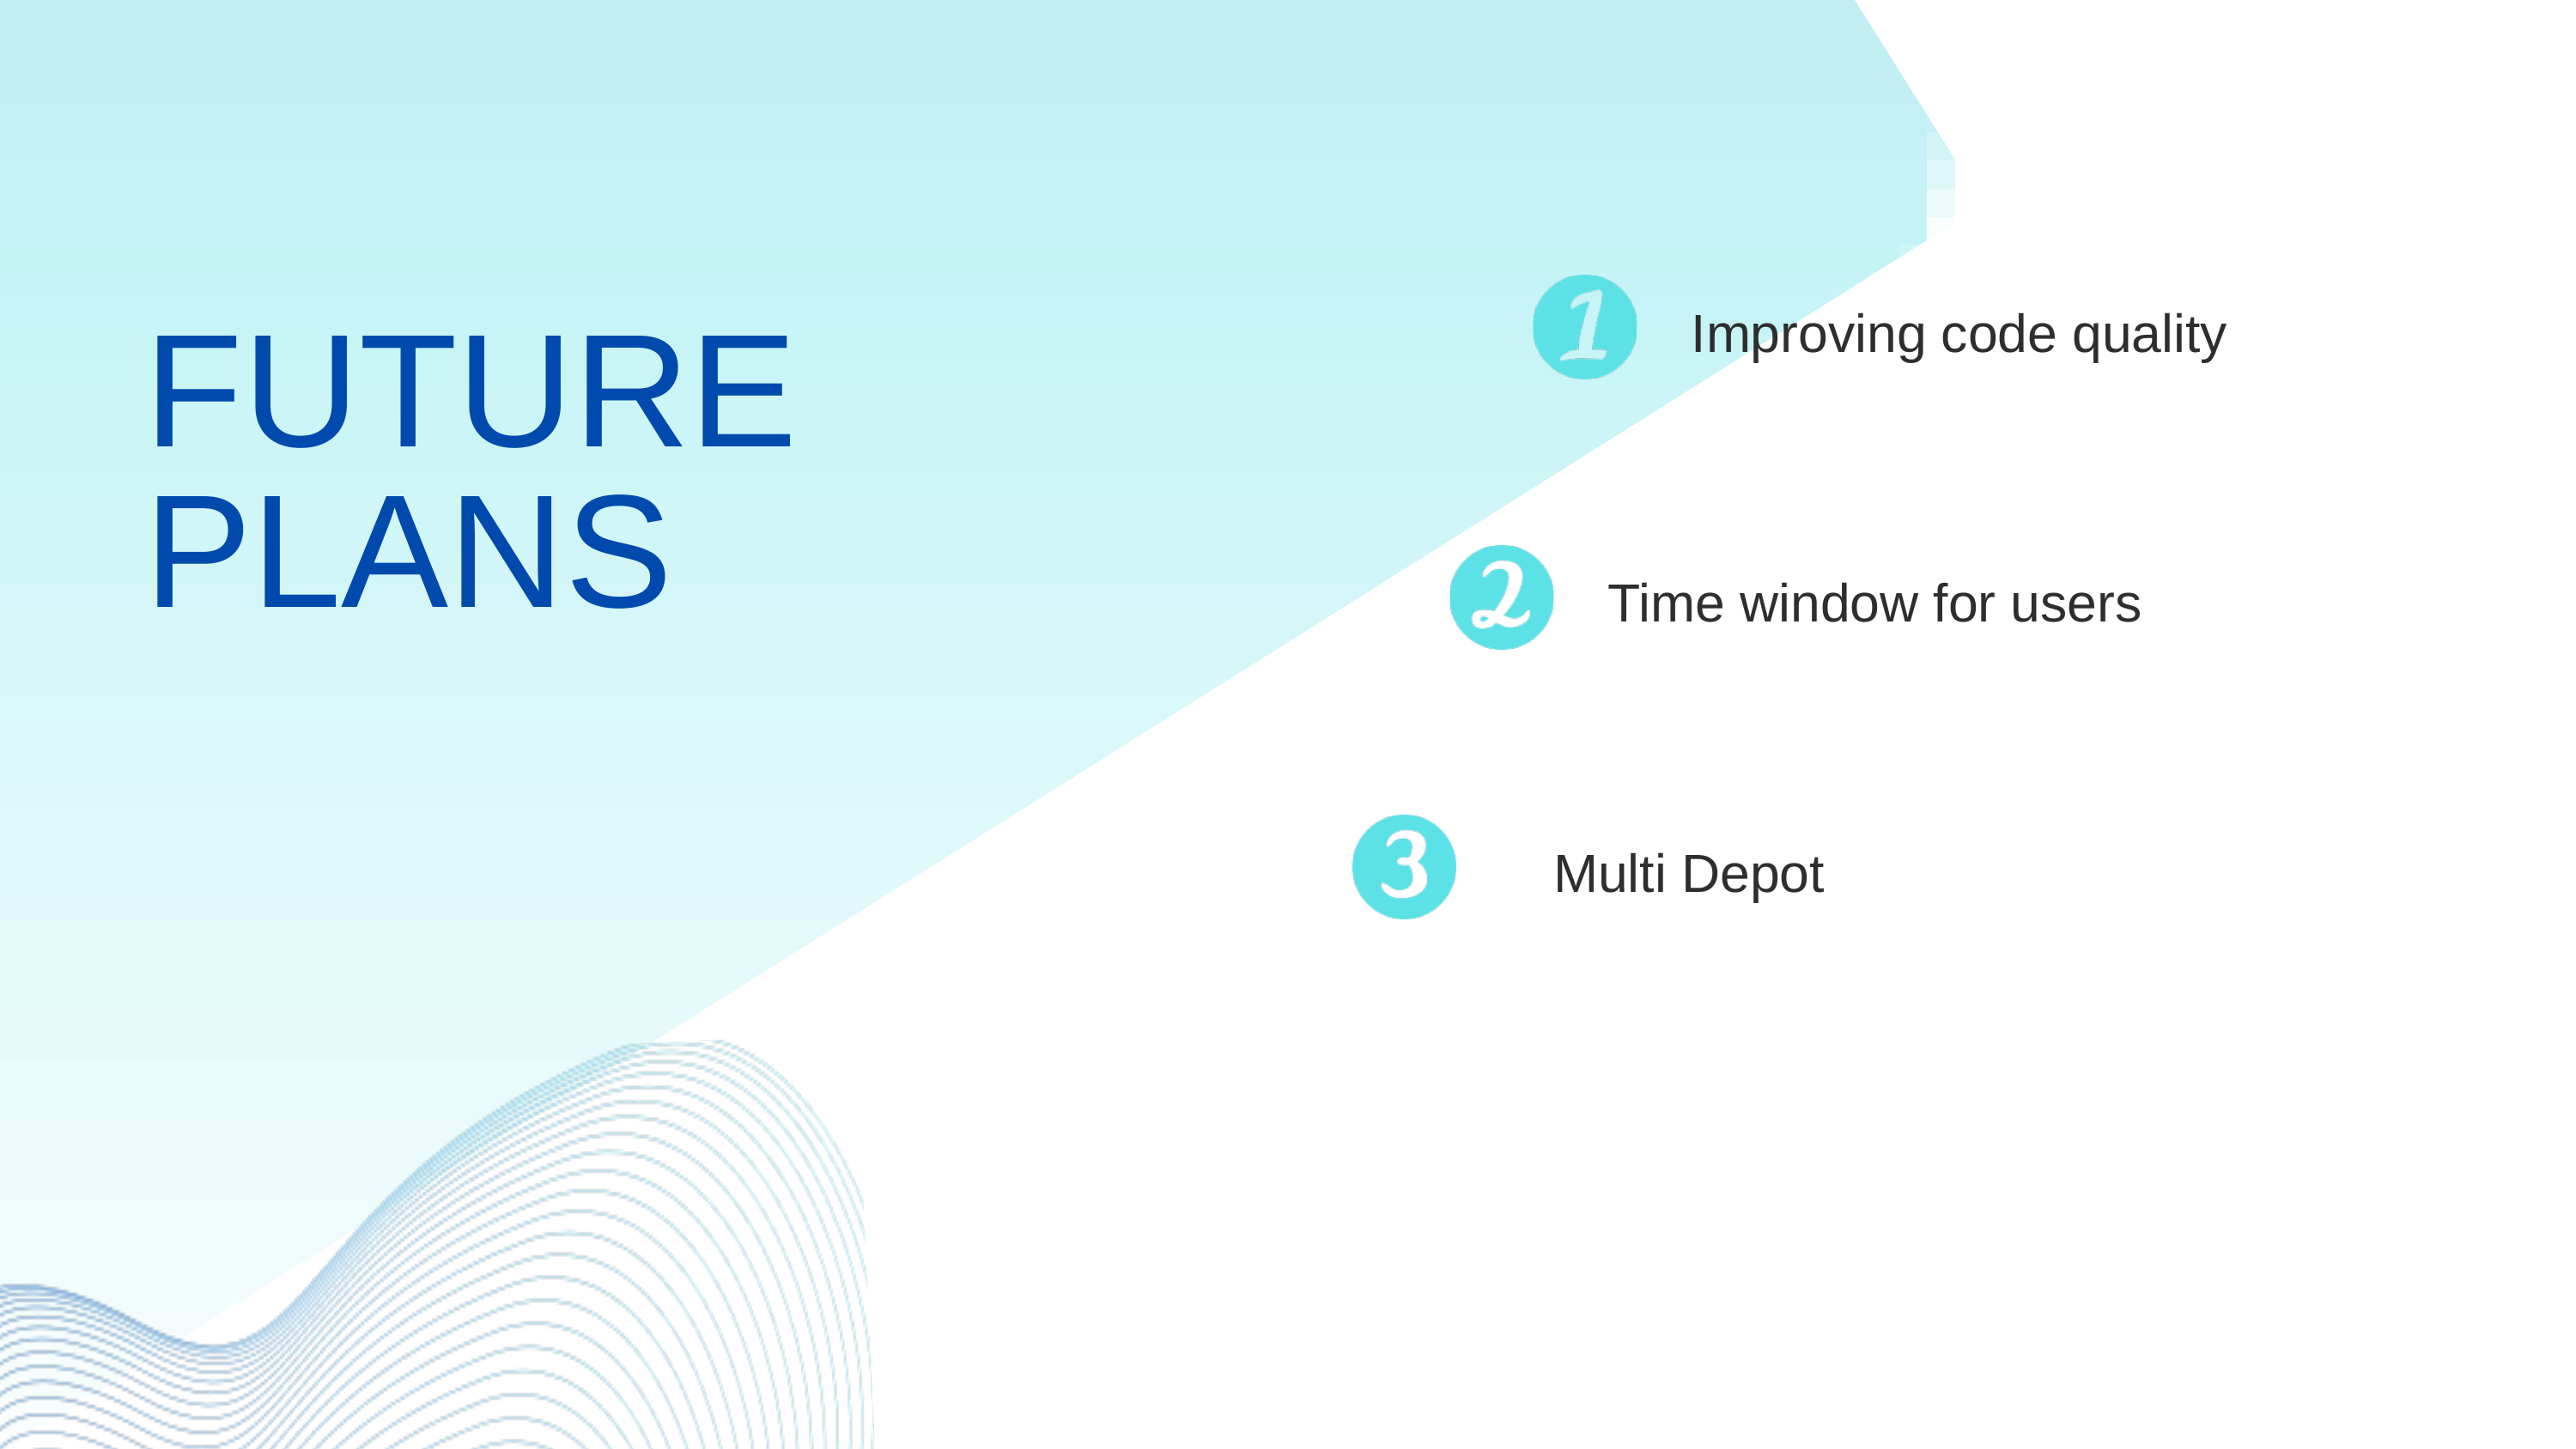

Improving code quality
FUTURE
PLANS

Time window for users

Multi Depot